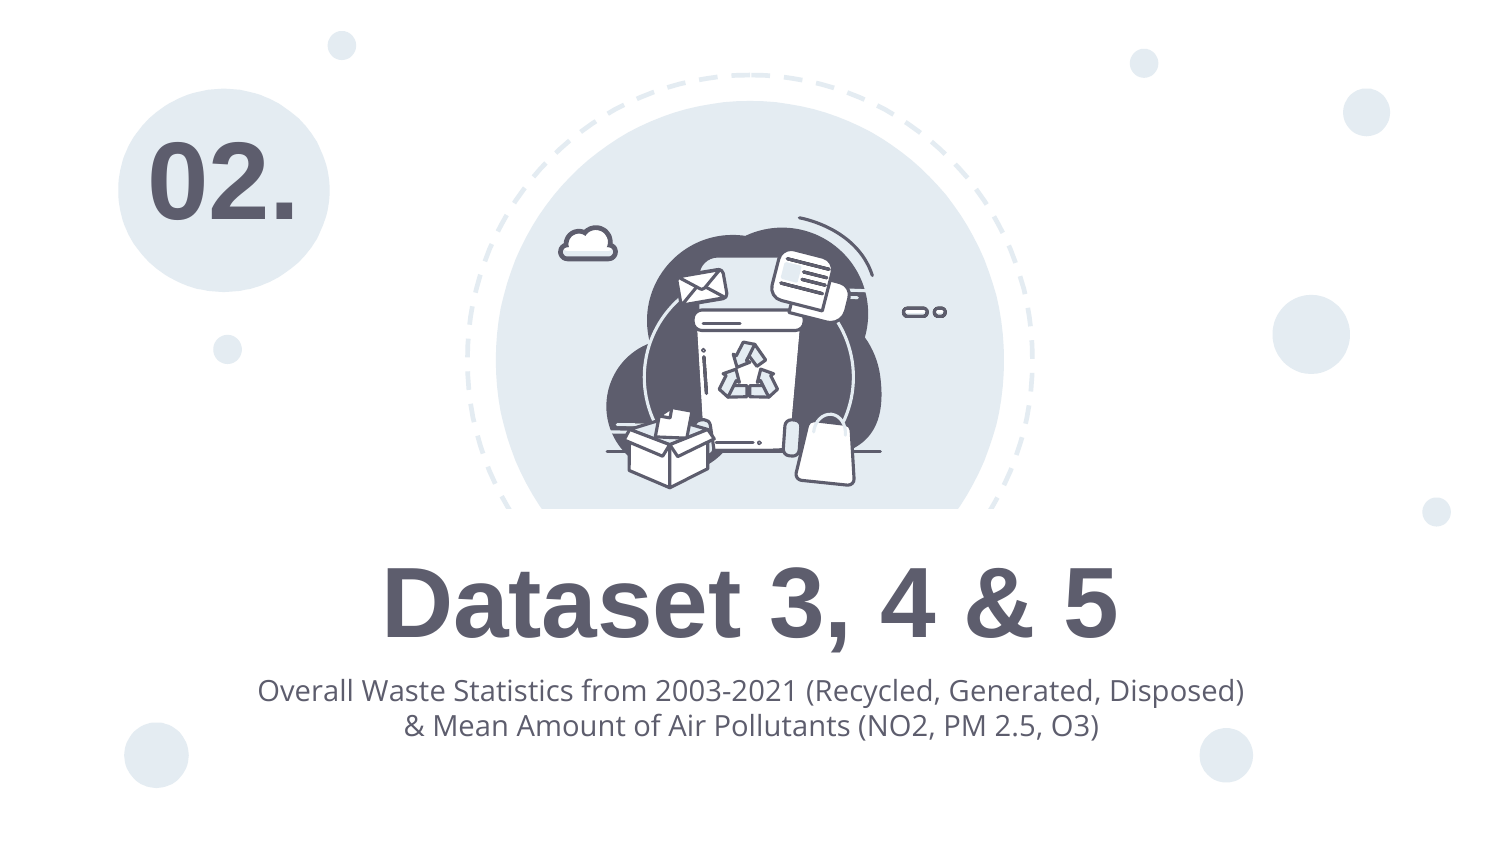

02.

# Dataset 3, 4 & 5
Overall Waste Statistics from 2003-2021 (Recycled, Generated, Disposed) & Mean Amount of Air Pollutants (NO2, PM 2.5, O3)